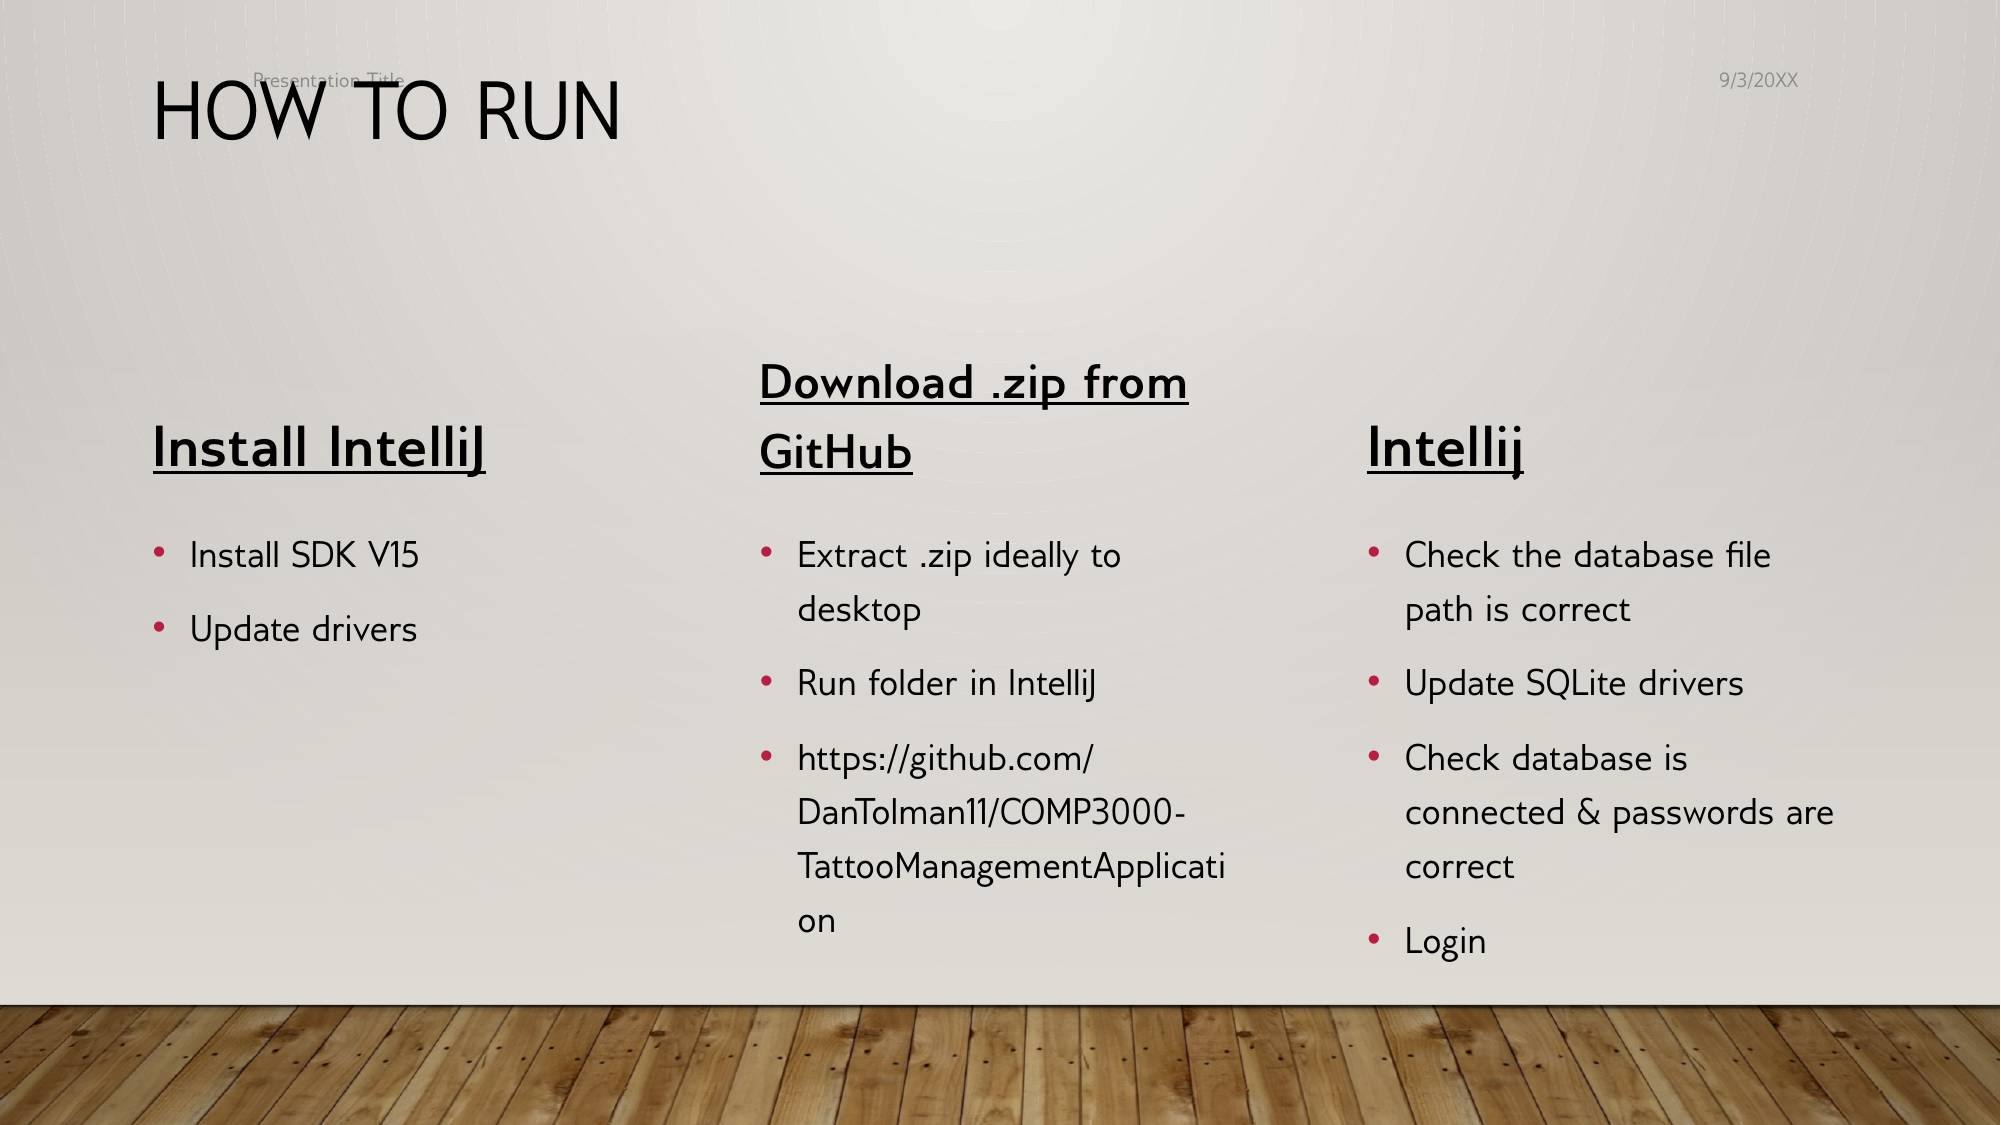

Presentation Title
9/3/20XX
# How to run
Install IntelliJ
Download .zip from GitHub
Intellij
Install SDK V15
Update drivers

Extract .zip ideally to desktop
Run folder in IntelliJ
https://github.com/DanTolman11/COMP3000-TattooManagementApplication

Check the database file path is correct
Update SQLite drivers
Check database is connected & passwords are correct
Login